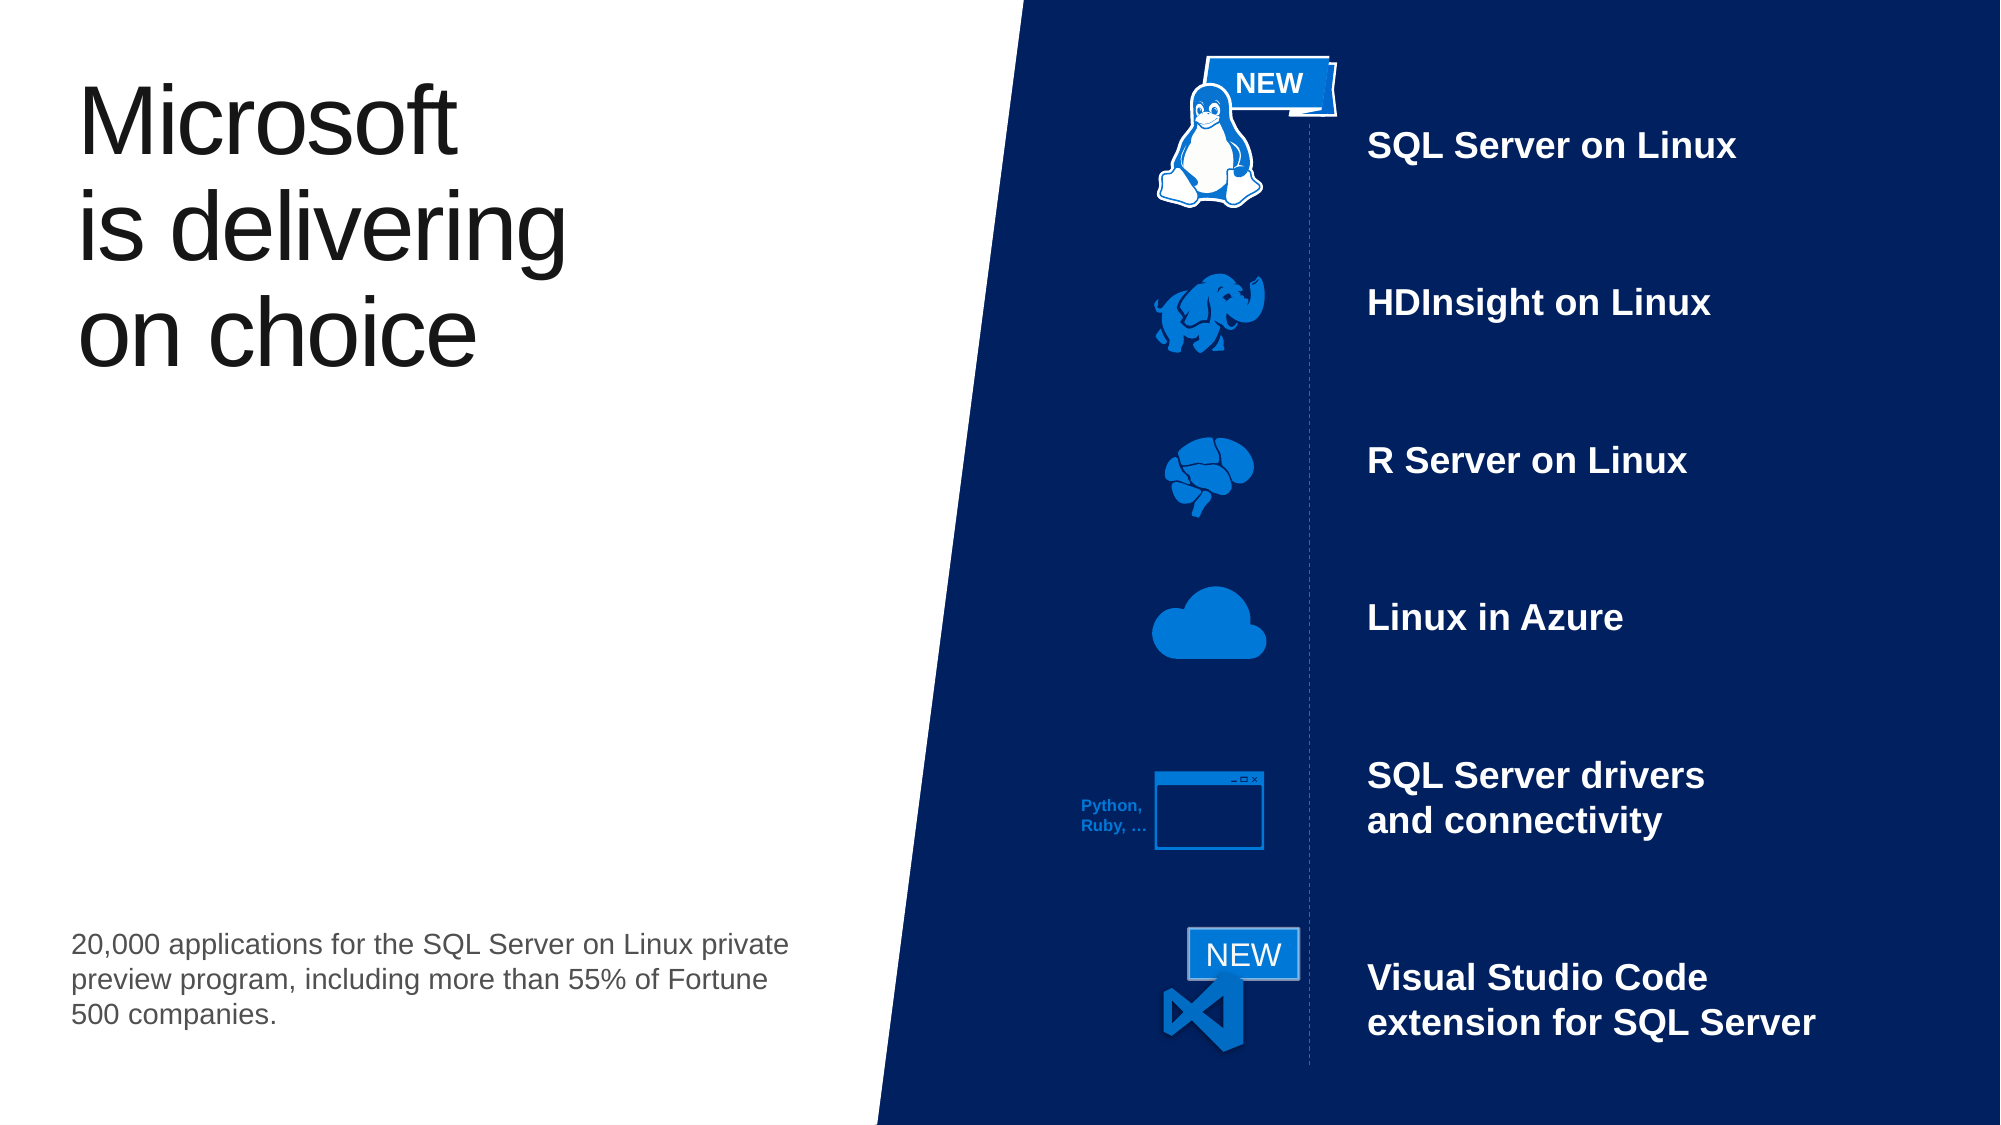

# Microsoft is delivering on choice

NEW

SQL Server on Linux
HDInsight on Linux
R Server on Linux
Linux in Azure
SQL Server drivers
and connectivity
Visual Studio Code extension for SQL Server

Python,
Ruby, …
20,000 applications for the SQL Server on Linux private preview program, including more than 55% of Fortune 500 companies.
NEW